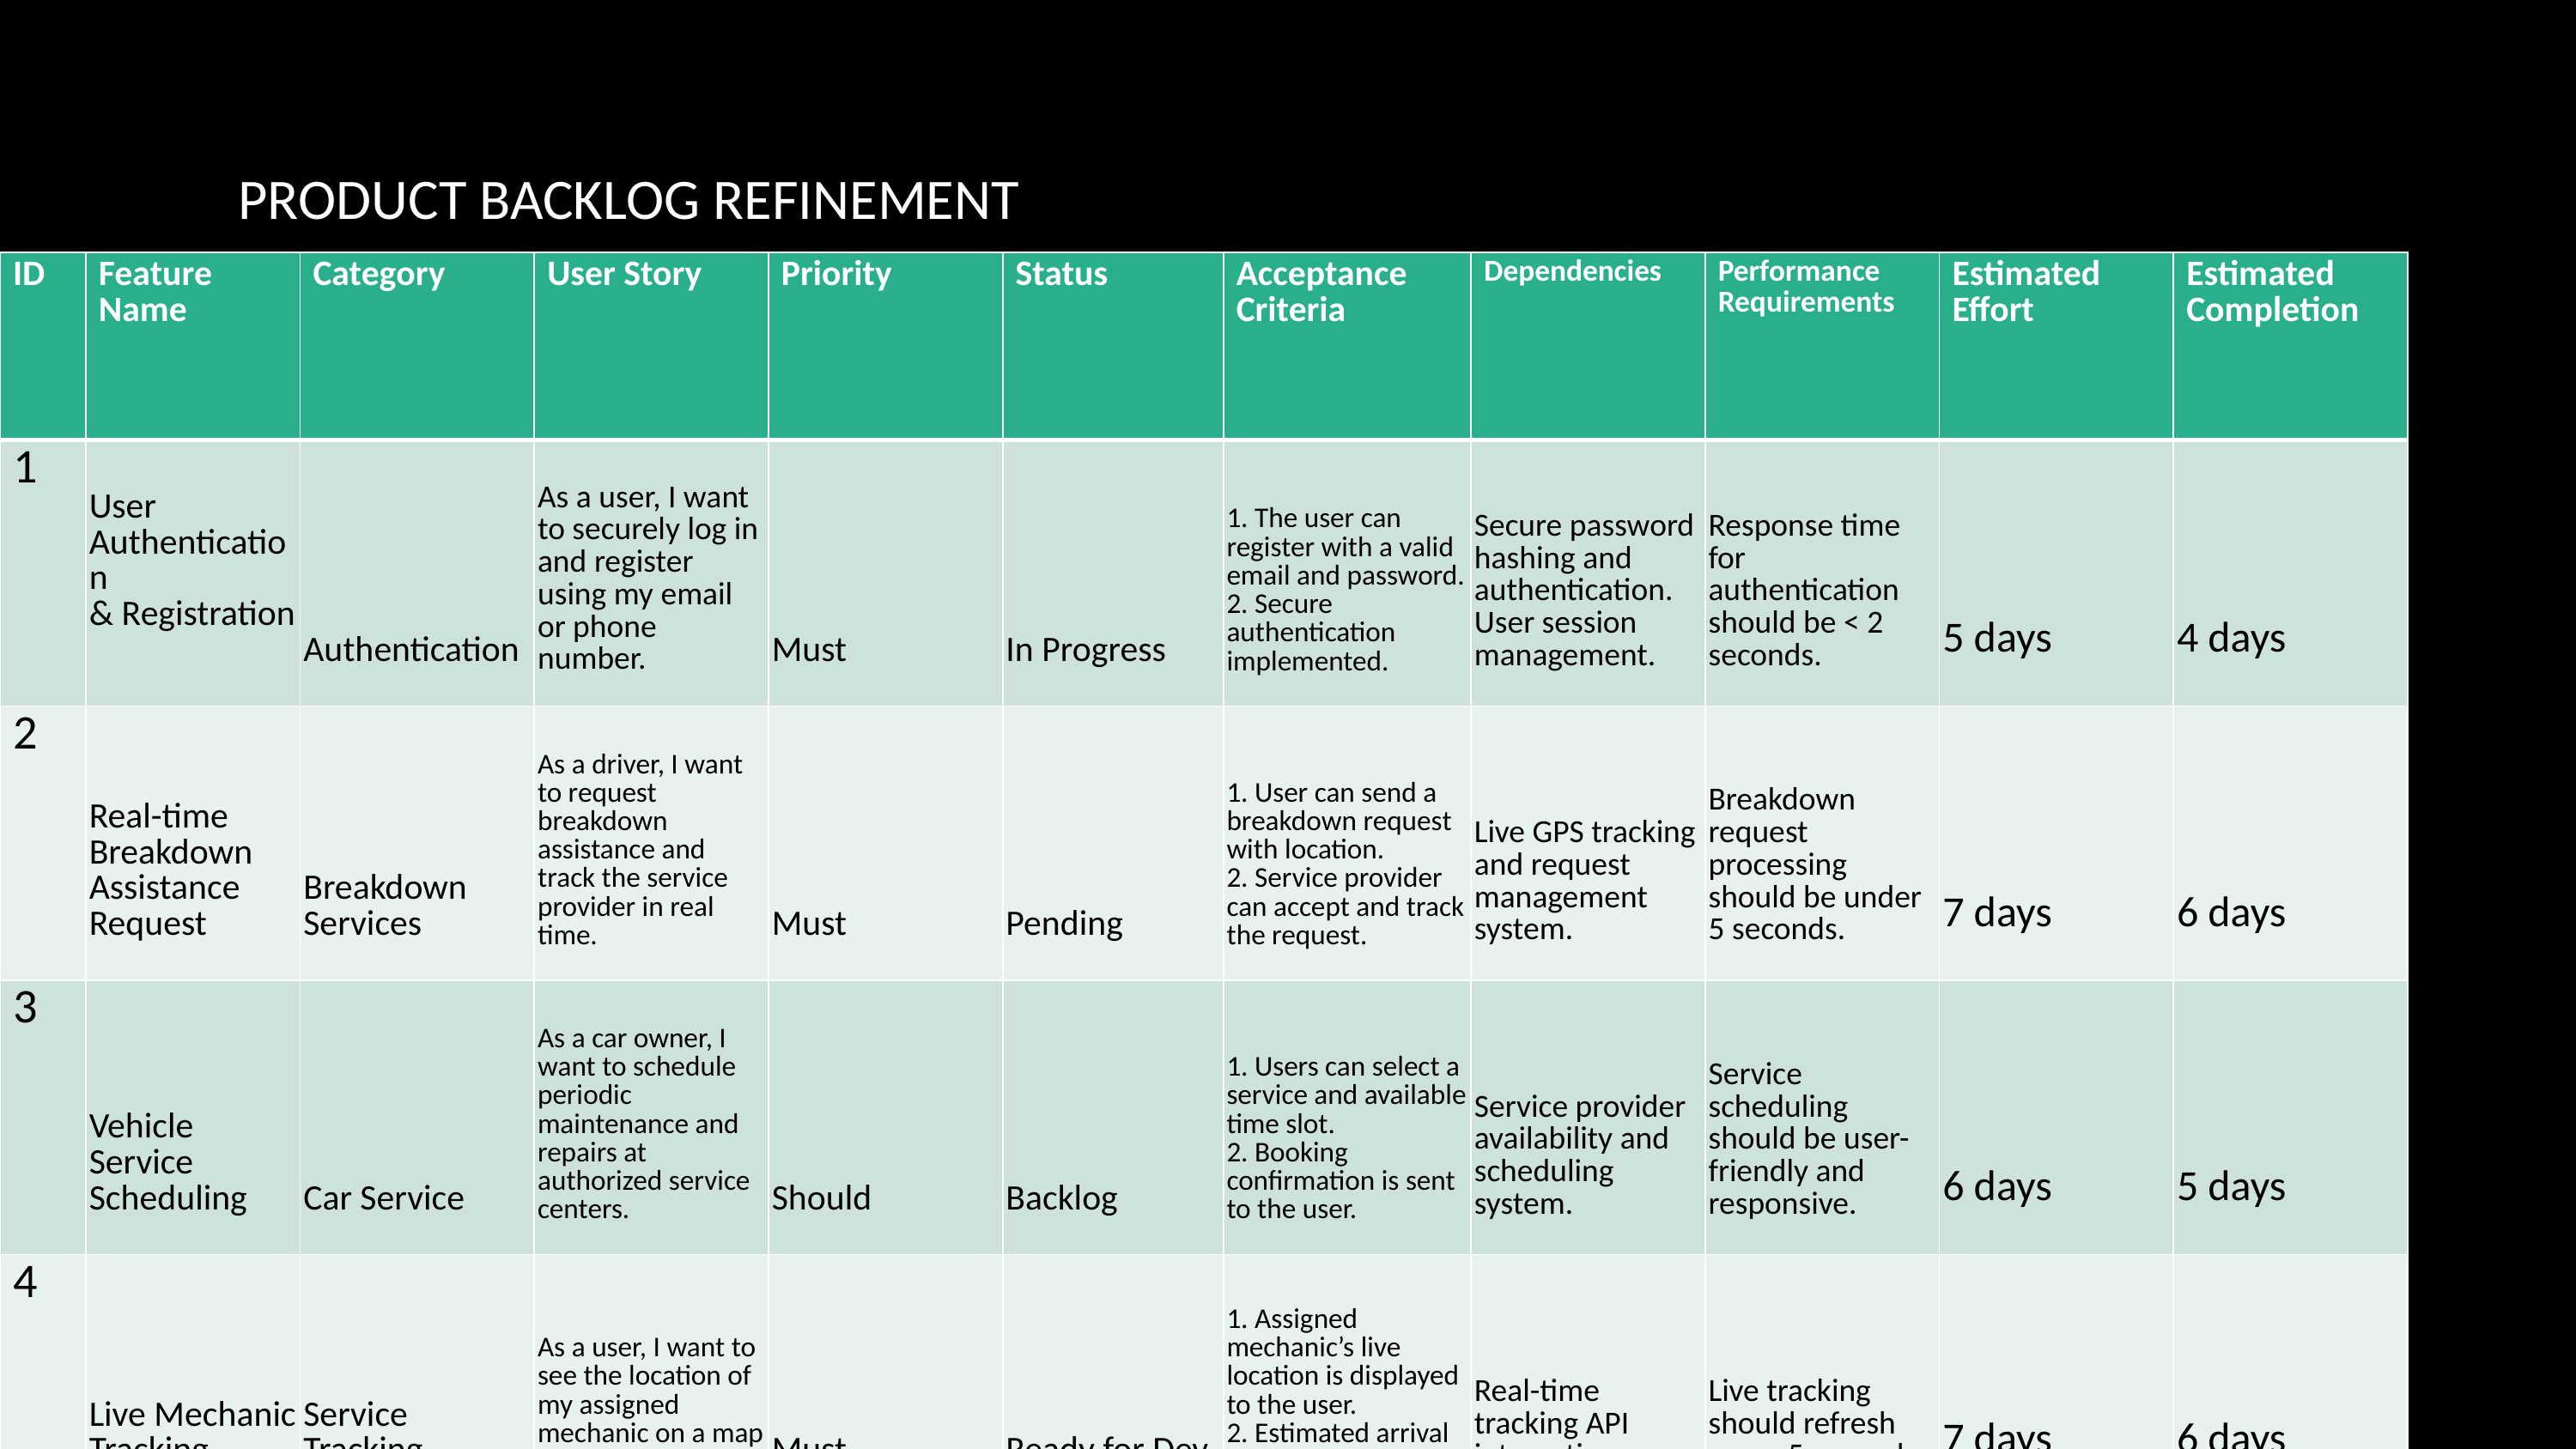

PRODUCT BACKLOG REFINEMENT
| ID | Feature Name | Category | User Story | Priority | Status | Acceptance Criteria | Dependencies | Performance Requirements | Estimated Effort | Estimated Completion |
| --- | --- | --- | --- | --- | --- | --- | --- | --- | --- | --- |
| 1 | User Authentication & Registration | Authentication | As a user, I want to securely log in and register using my email or phone number. | Must | In Progress | 1. The user can register with a valid email and password. 2. Secure authentication implemented. | Secure password hashing and authentication. User session management. | Response time for authentication should be < 2 seconds. | 5 days | 4 days |
| 2 | Real-time Breakdown Assistance Request | Breakdown Services | As a driver, I want to request breakdown assistance and track the service provider in real time. | Must | Pending | 1. User can send a breakdown request with location. 2. Service provider can accept and track the request. | Live GPS tracking and request management system. | Breakdown request processing should be under 5 seconds. | 7 days | 6 days |
| 3 | Vehicle Service Scheduling | Car Service | As a car owner, I want to schedule periodic maintenance and repairs at authorized service centers. | Should | Backlog | 1. Users can select a service and available time slot. 2. Booking confirmation is sent to the user. | Service provider availability and scheduling system. | Service scheduling should be user-friendly and responsive. | 6 days | 5 days |
| 4 | Live Mechanic Tracking | Service Tracking | As a user, I want to see the location of my assigned mechanic on a map in real time. | Must | Ready for Dev | 1. Assigned mechanic’s live location is displayed to the user. 2. Estimated arrival time is shown. | Real-time tracking API integration. | Live tracking should refresh every 5 seconds. | 7 days | 6 days |
|  |
| --- |